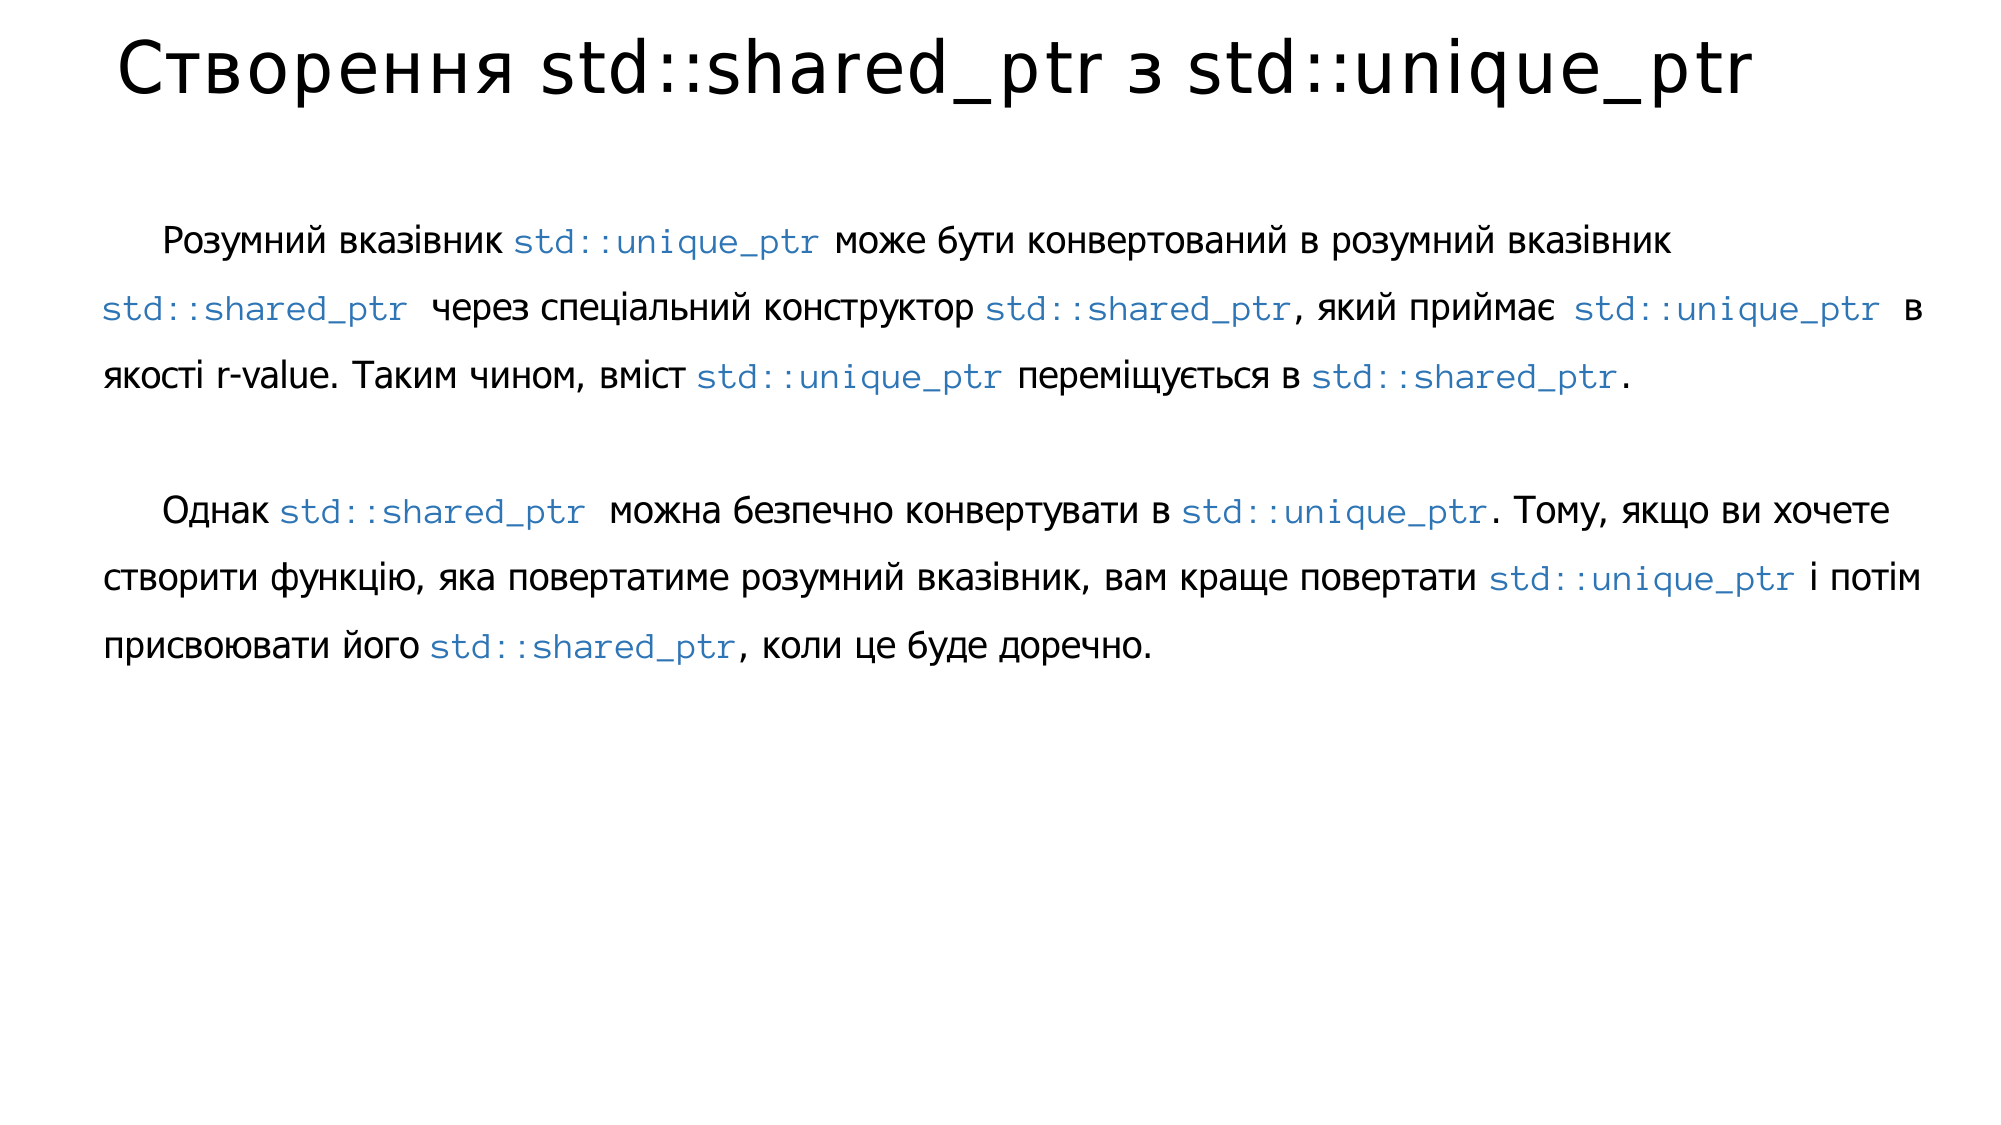

# Створення std::shared_ptr з std::unique_ptr

Розумний вказівник std::unique_ptr може бути конвертований в розумний вказівник std::shared_ptr через спеціальний конструктор std::shared_ptr, який приймає std::unique_ptr в якості r-value. Таким чином, вміст std::unique_ptr переміщується в std::shared_ptr.

Однак std::shared_ptr можна безпечно конвертувати в std::unique_ptr. Тому, якщо ви хочете створити функцію, яка повертатиме розумний вказівник, вам краще повертати std::unique_ptr і потім присвоювати його std::shared_ptr, коли це буде доречно.